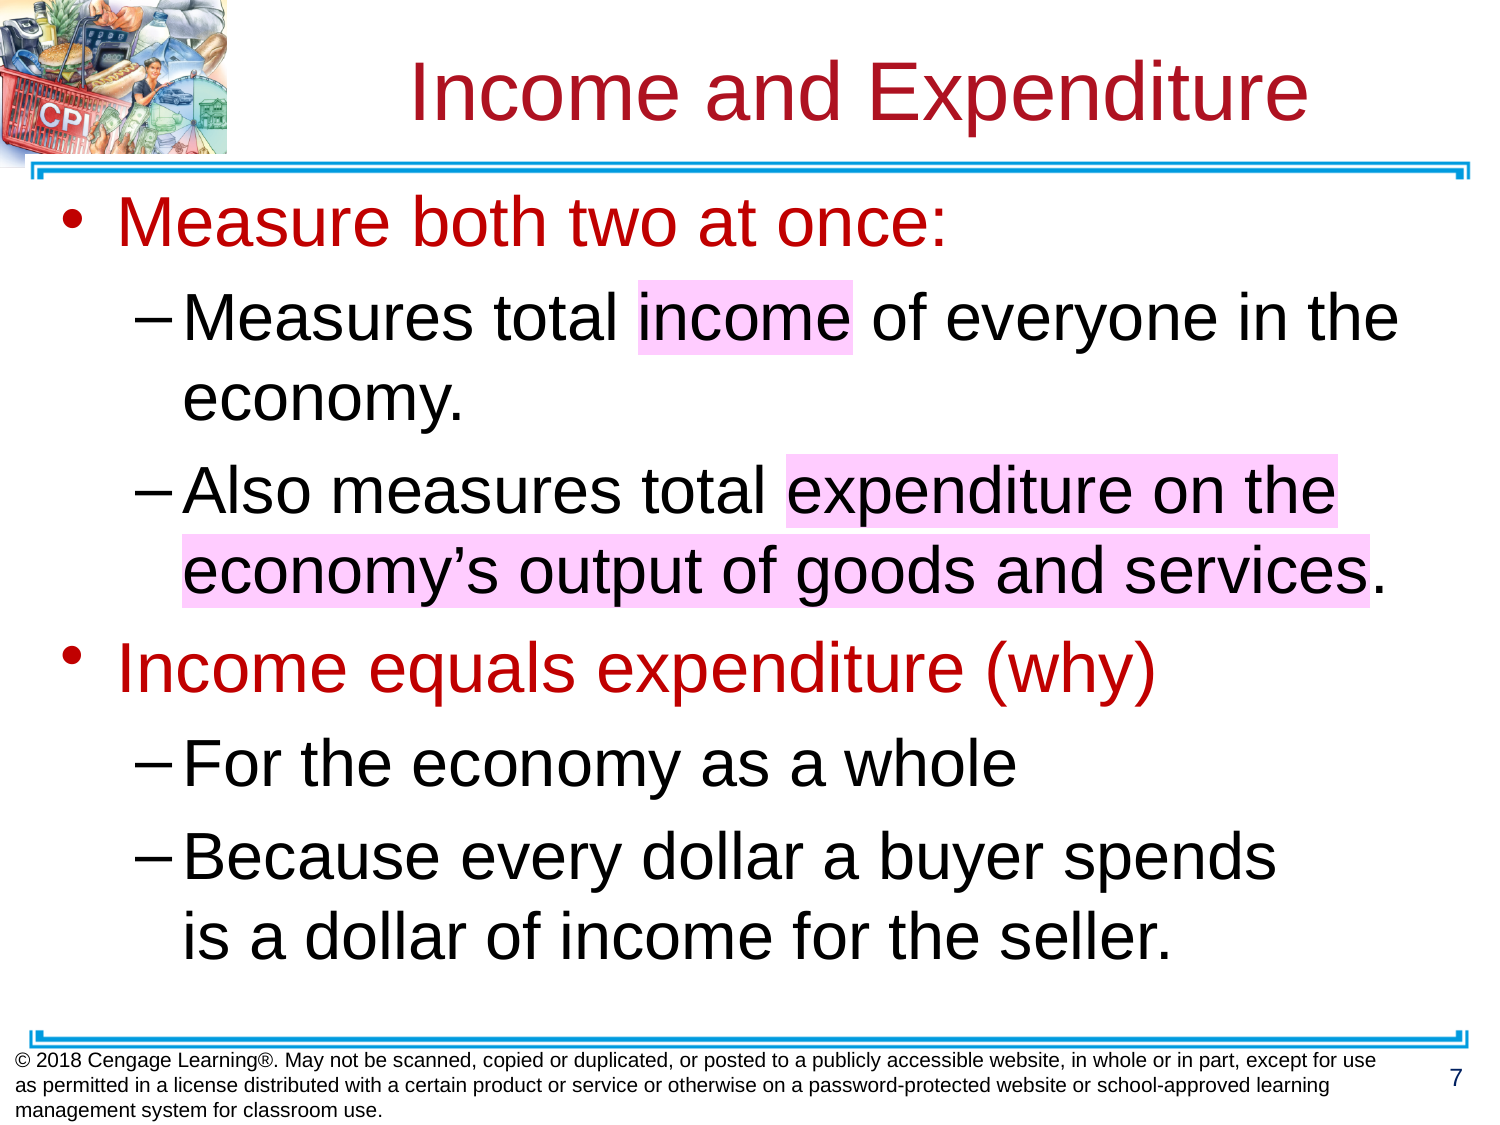

# Income and Expenditure
Measure both two at once:
Measures total income of everyone in the economy.
Also measures total expenditure on the economy’s output of goods and services.
Income equals expenditure (why)
For the economy as a whole
Because every dollar a buyer spends
is a dollar of income for the seller.

© 2018 Cengage Learning®. May not be scanned, copied or duplicated, or posted to a publicly accessible website, in whole or in part, except for use as permitted in a license distributed with a certain product or service or otherwise on a password-protected website or school-approved learning management system for classroom use.
7